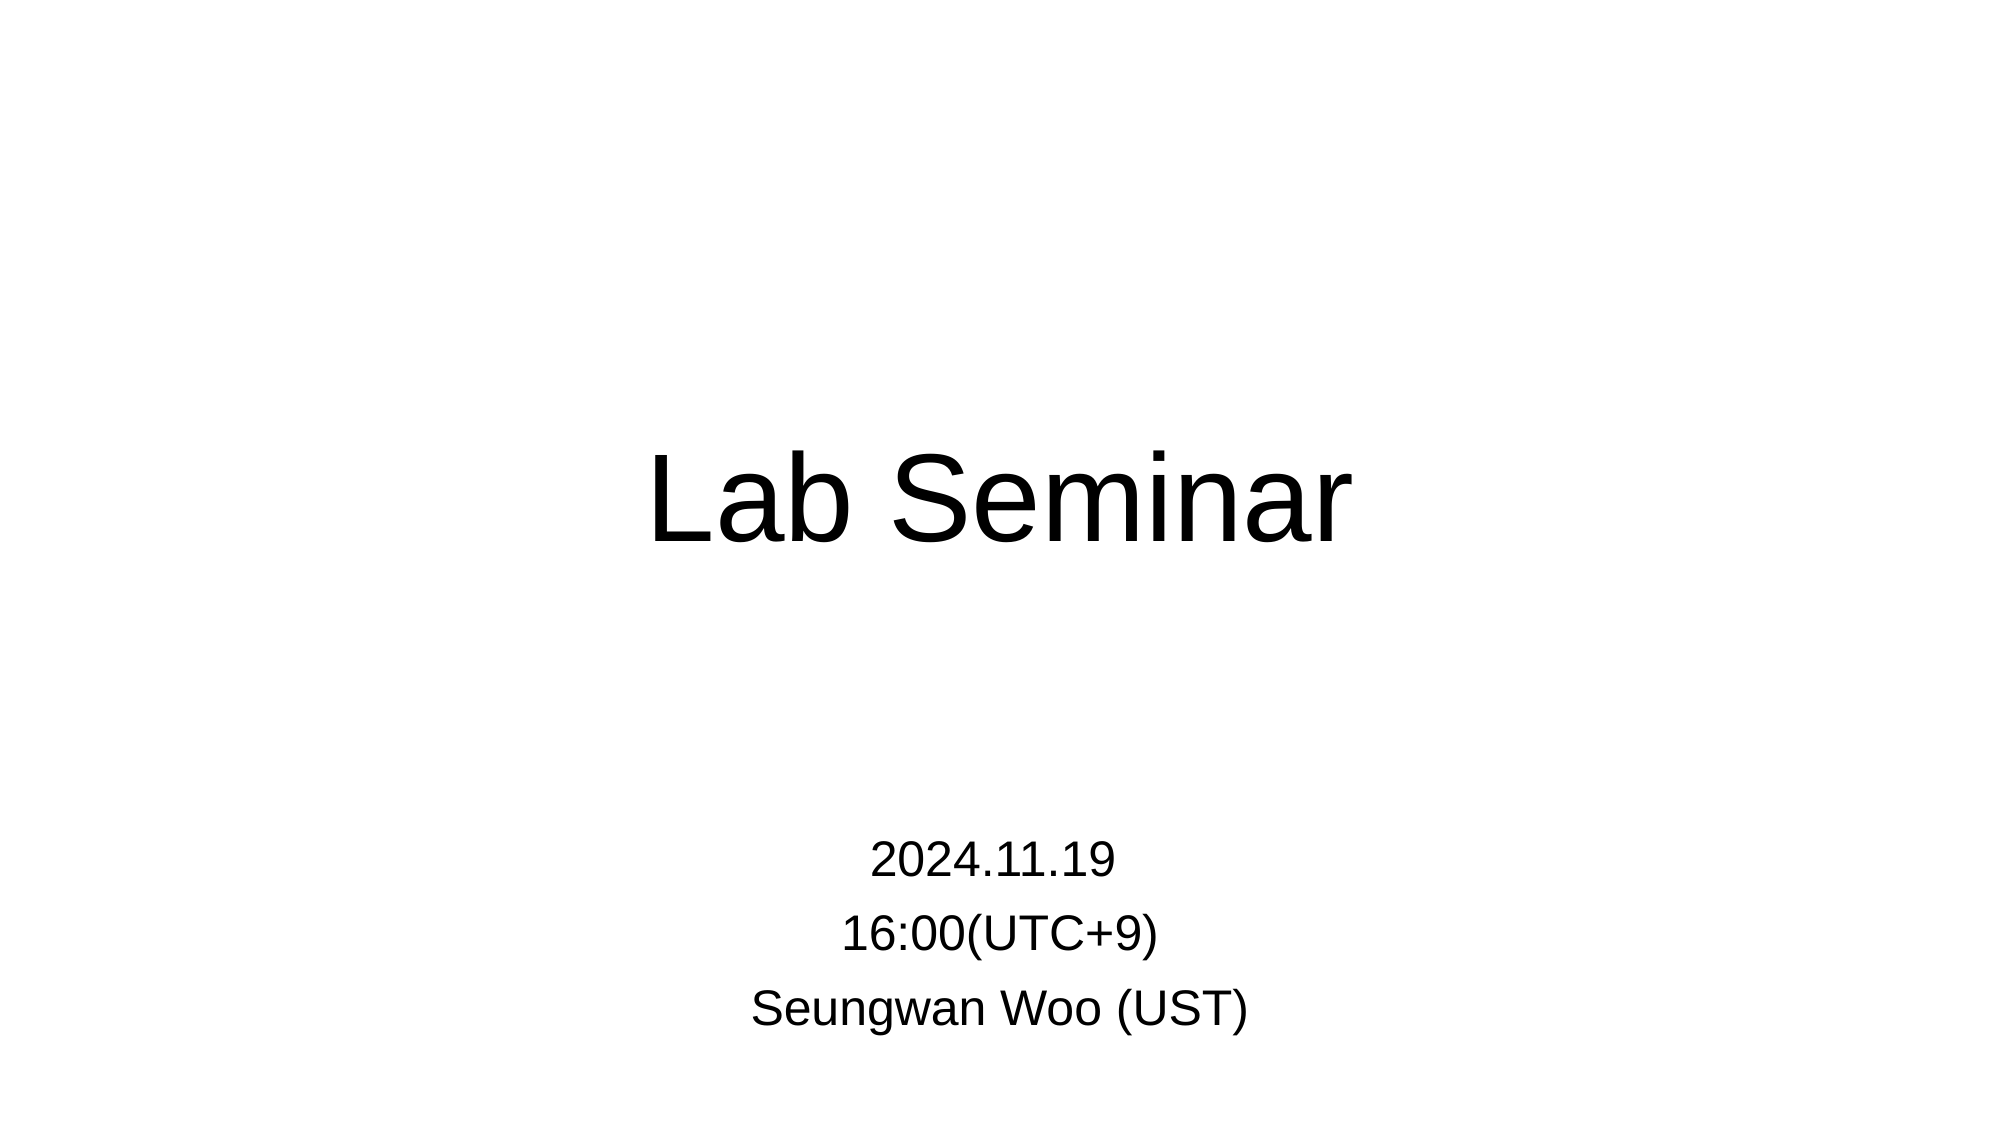

# Lab Seminar
2024.11.19
16:00(UTC+9)
Seungwan Woo (UST)